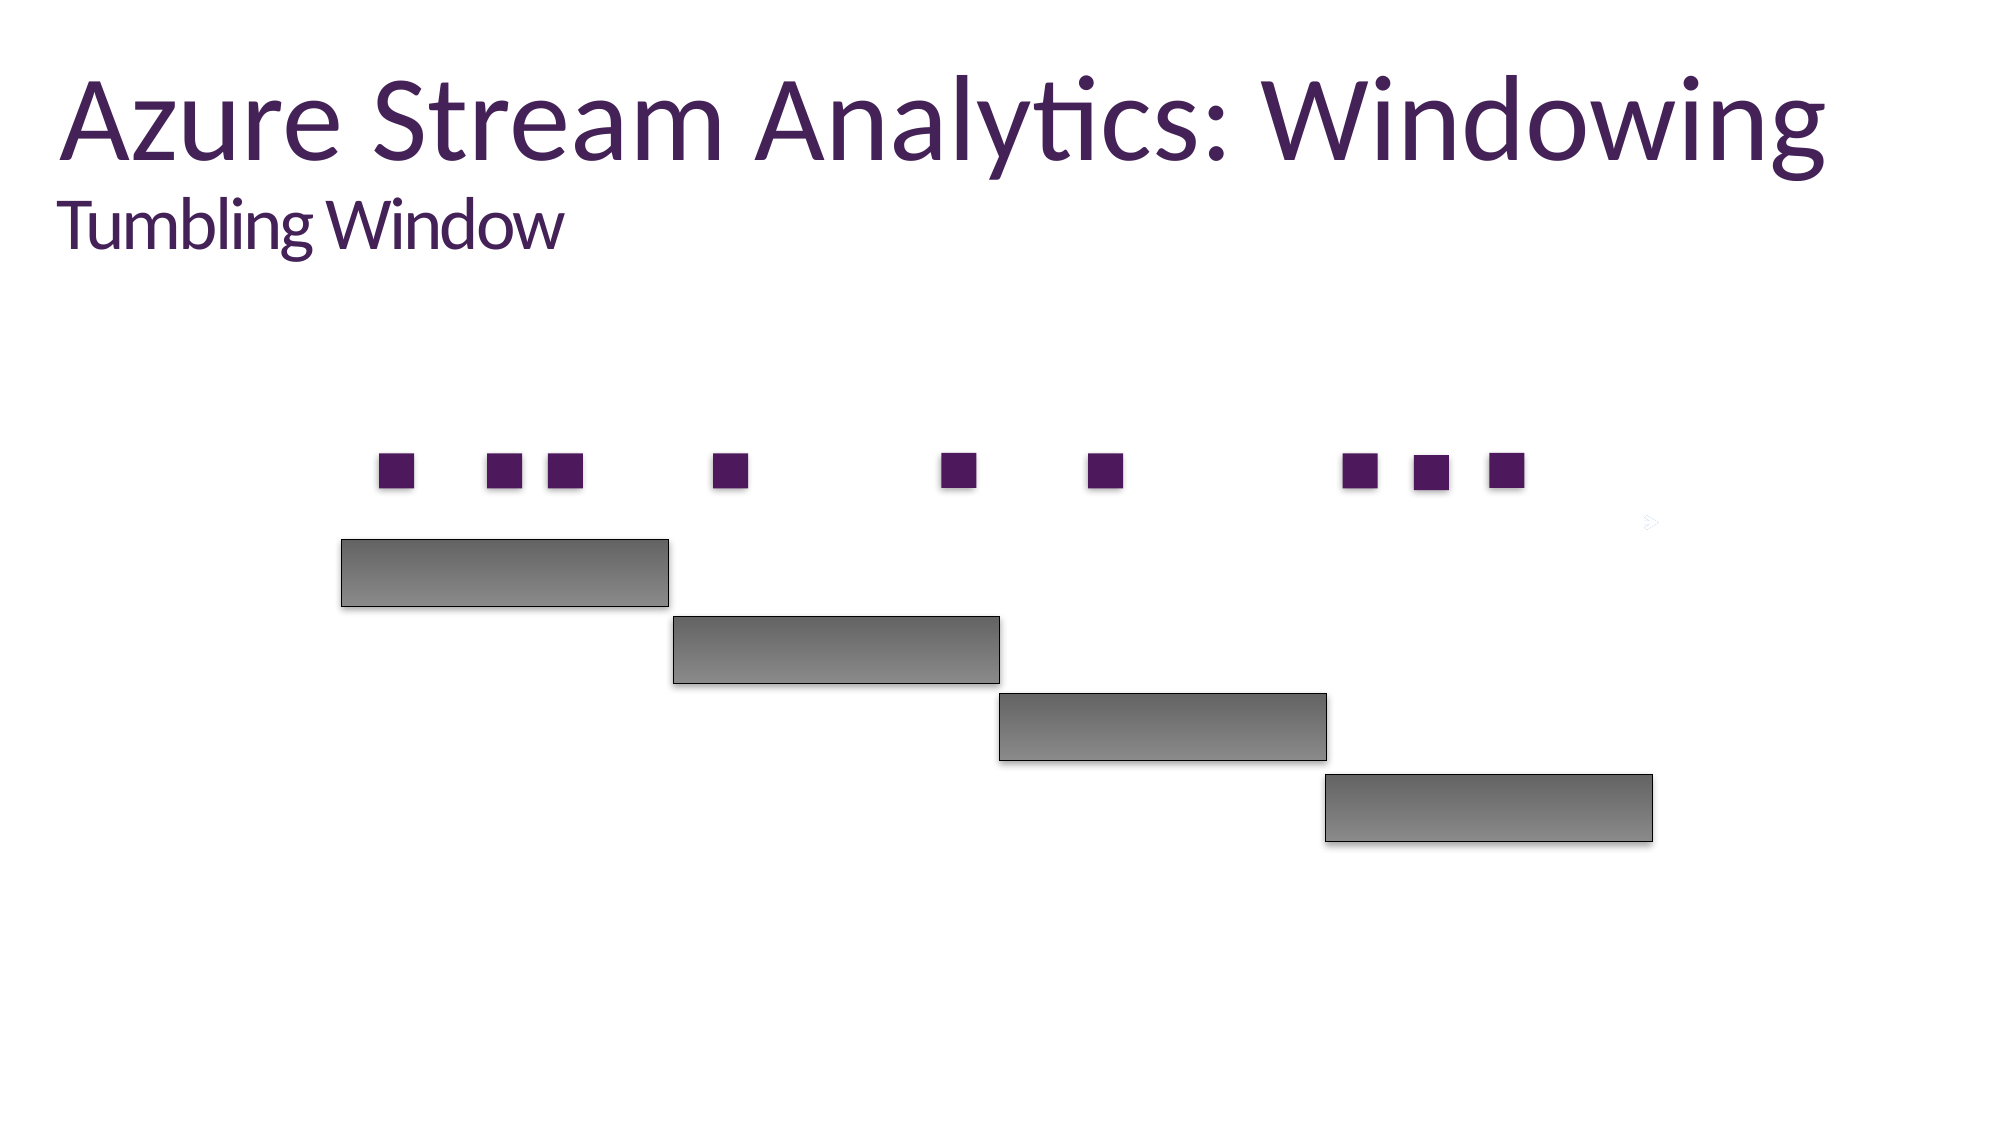

# Azure Stream Analytics: Windowing
Tumbling Window

Time